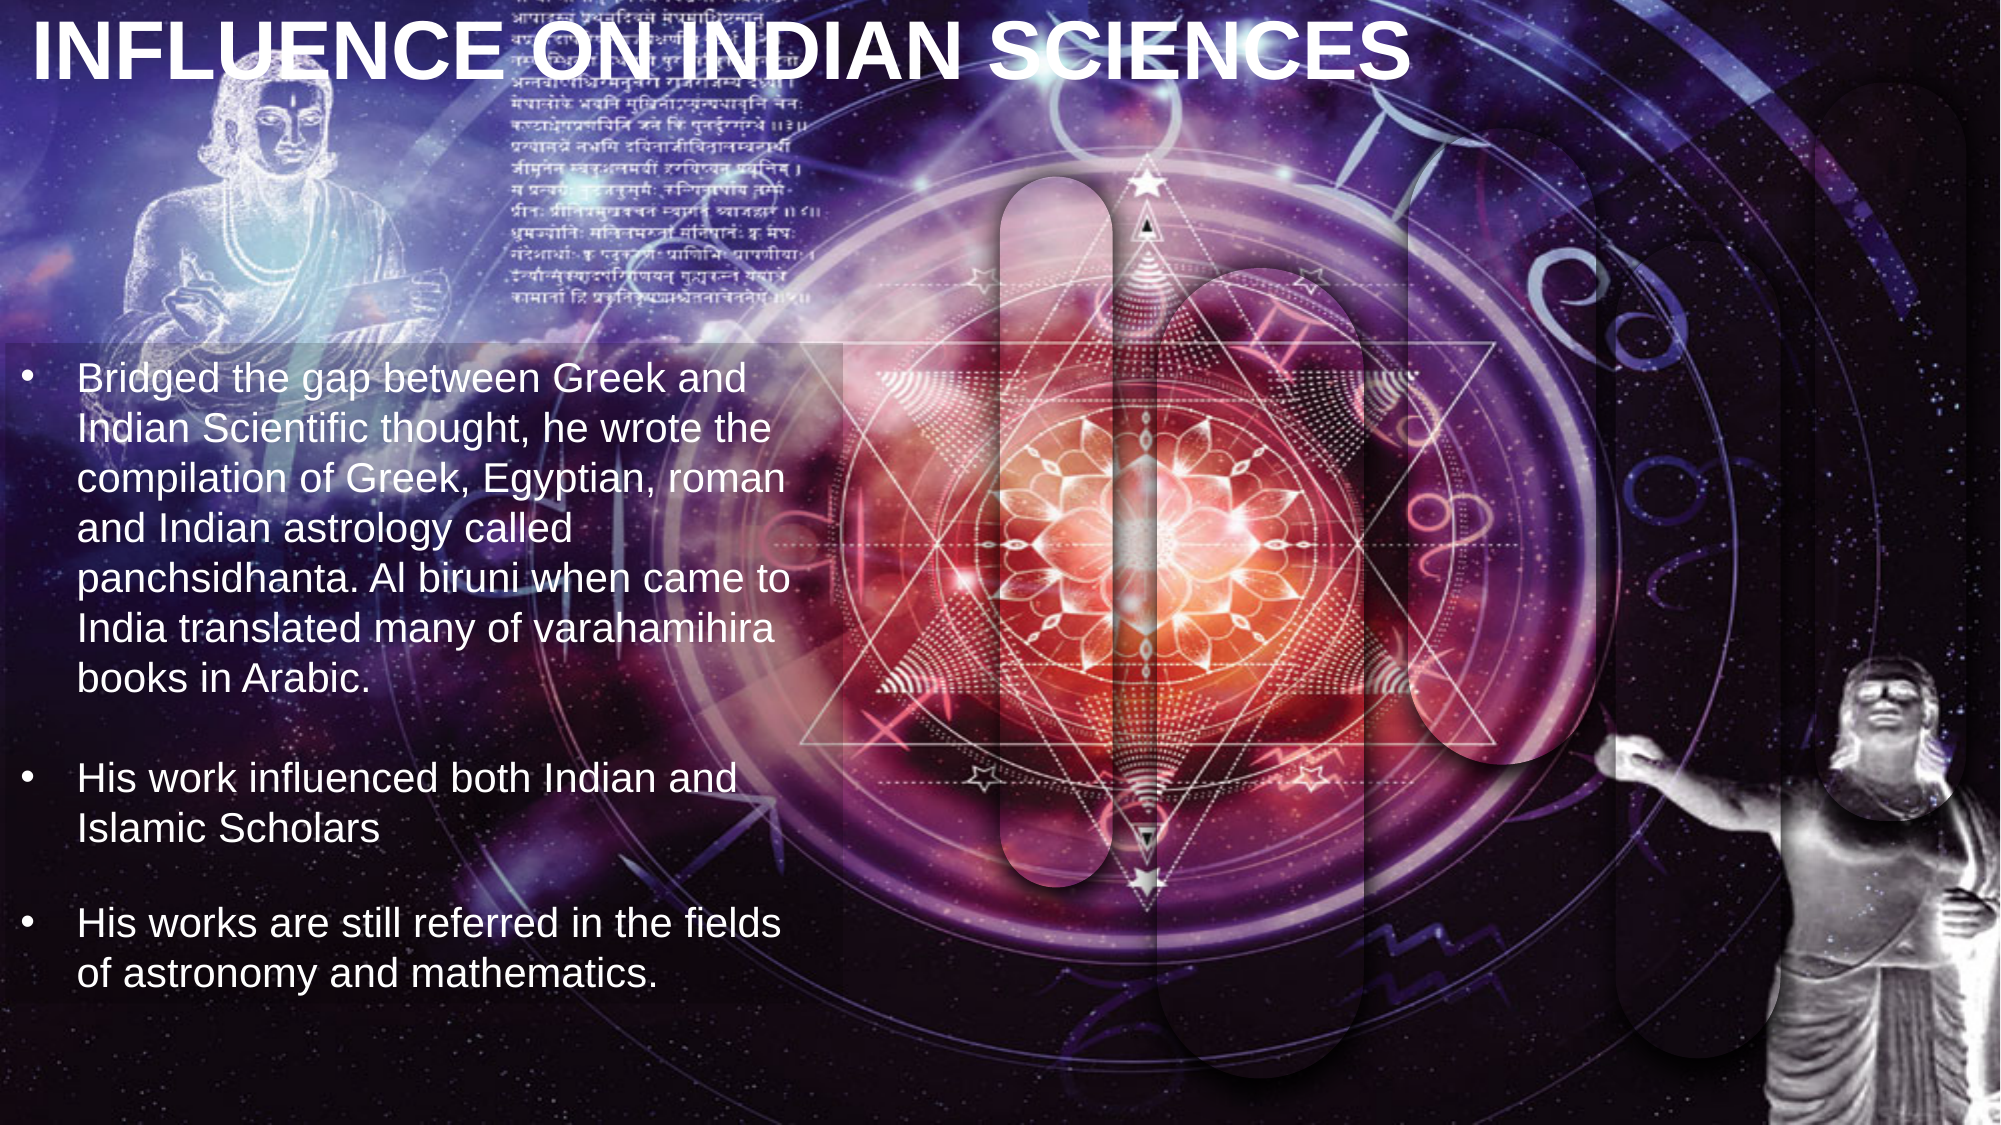

INFLUENCE ON INDIAN SCIENCES

Bridged the gap between Greek and Indian Scientific thought, he wrote the compilation of Greek, Egyptian, roman and Indian astrology called panchsidhanta. Al biruni when came to India translated many of varahamihira books in Arabic.

His work influenced both Indian and Islamic Scholars

His works are still referred in the fields of astronomy and mathematics.